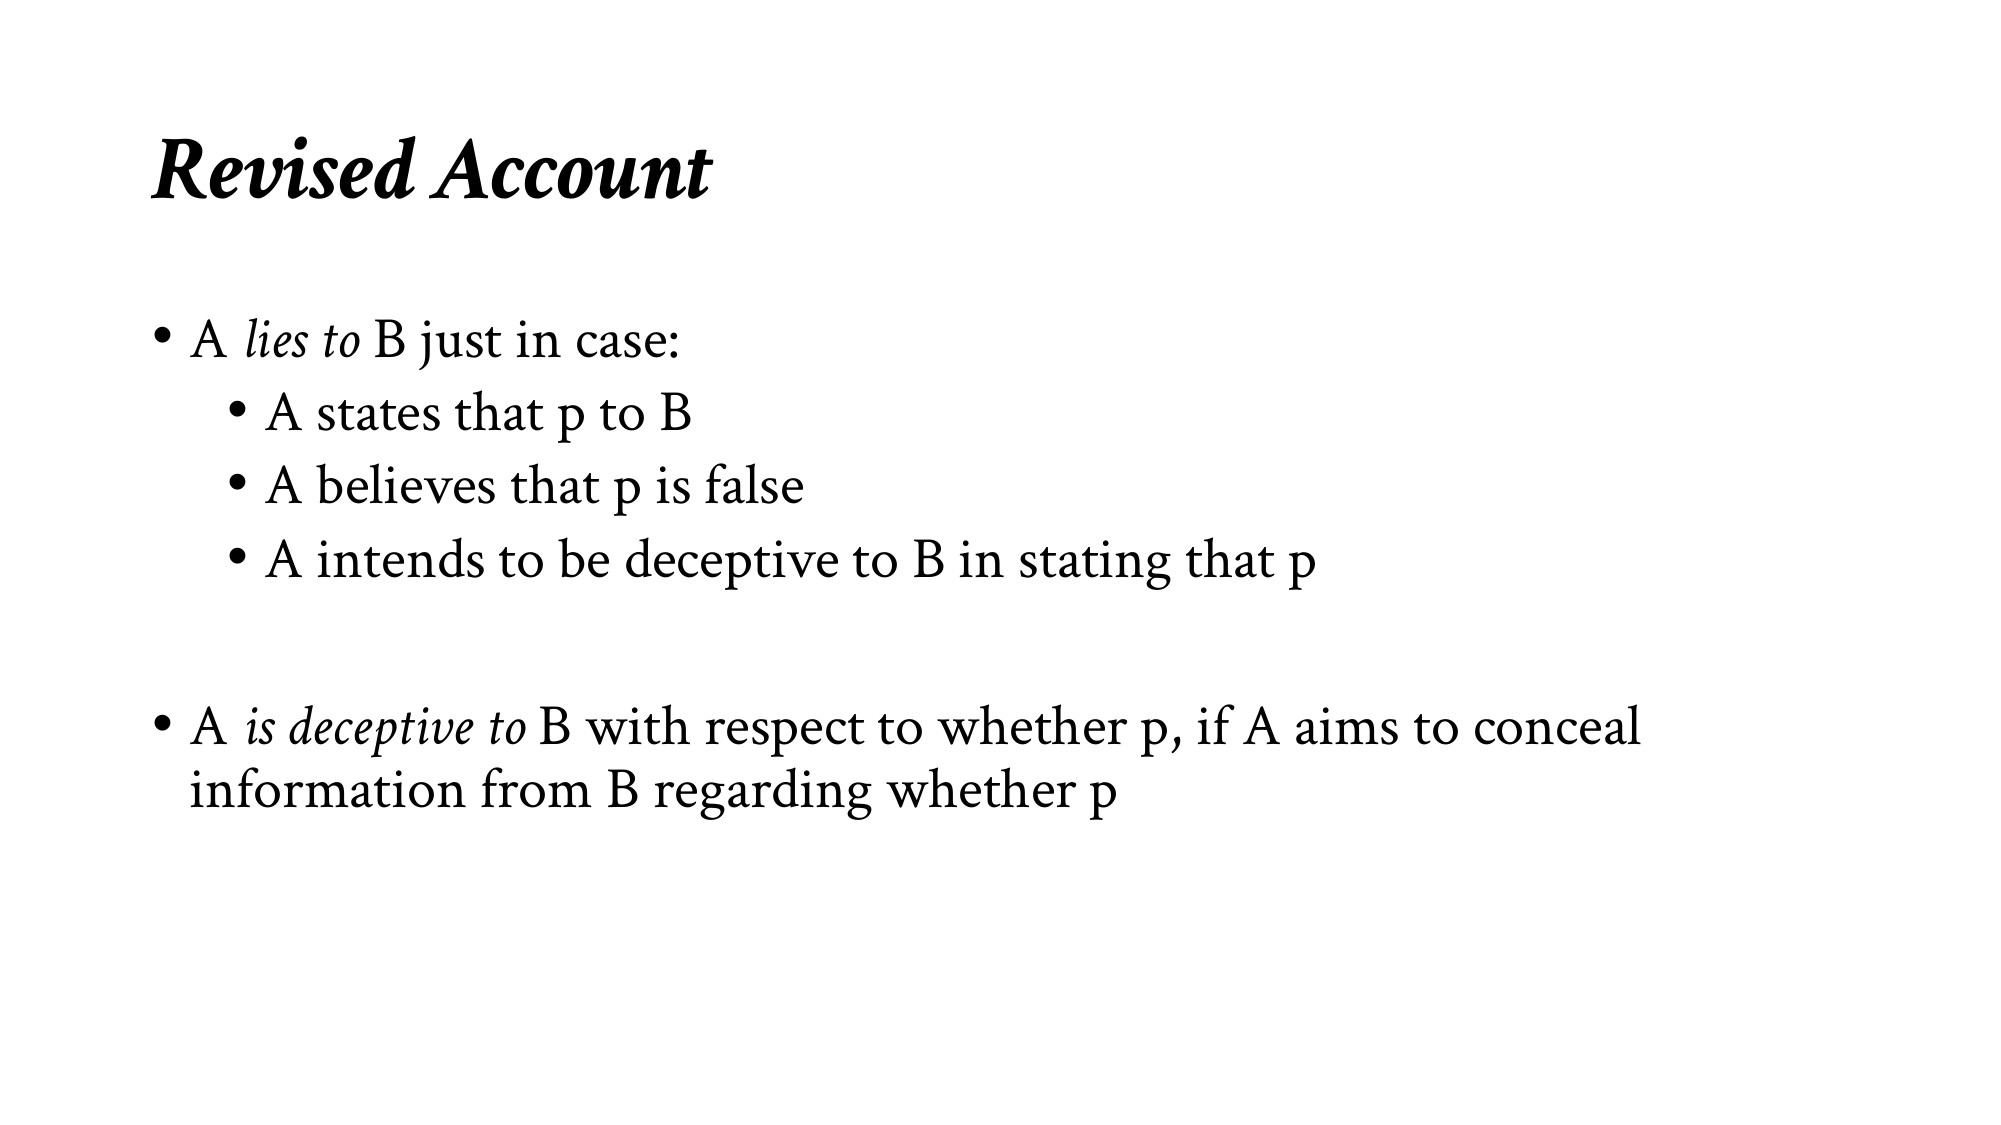

# Revised Account
A lies to B just in case:
A states that p to B
A believes that p is false
A intends to be deceptive to B in stating that p

A is deceptive to B with respect to whether p, if A aims to conceal information from B regarding whether p